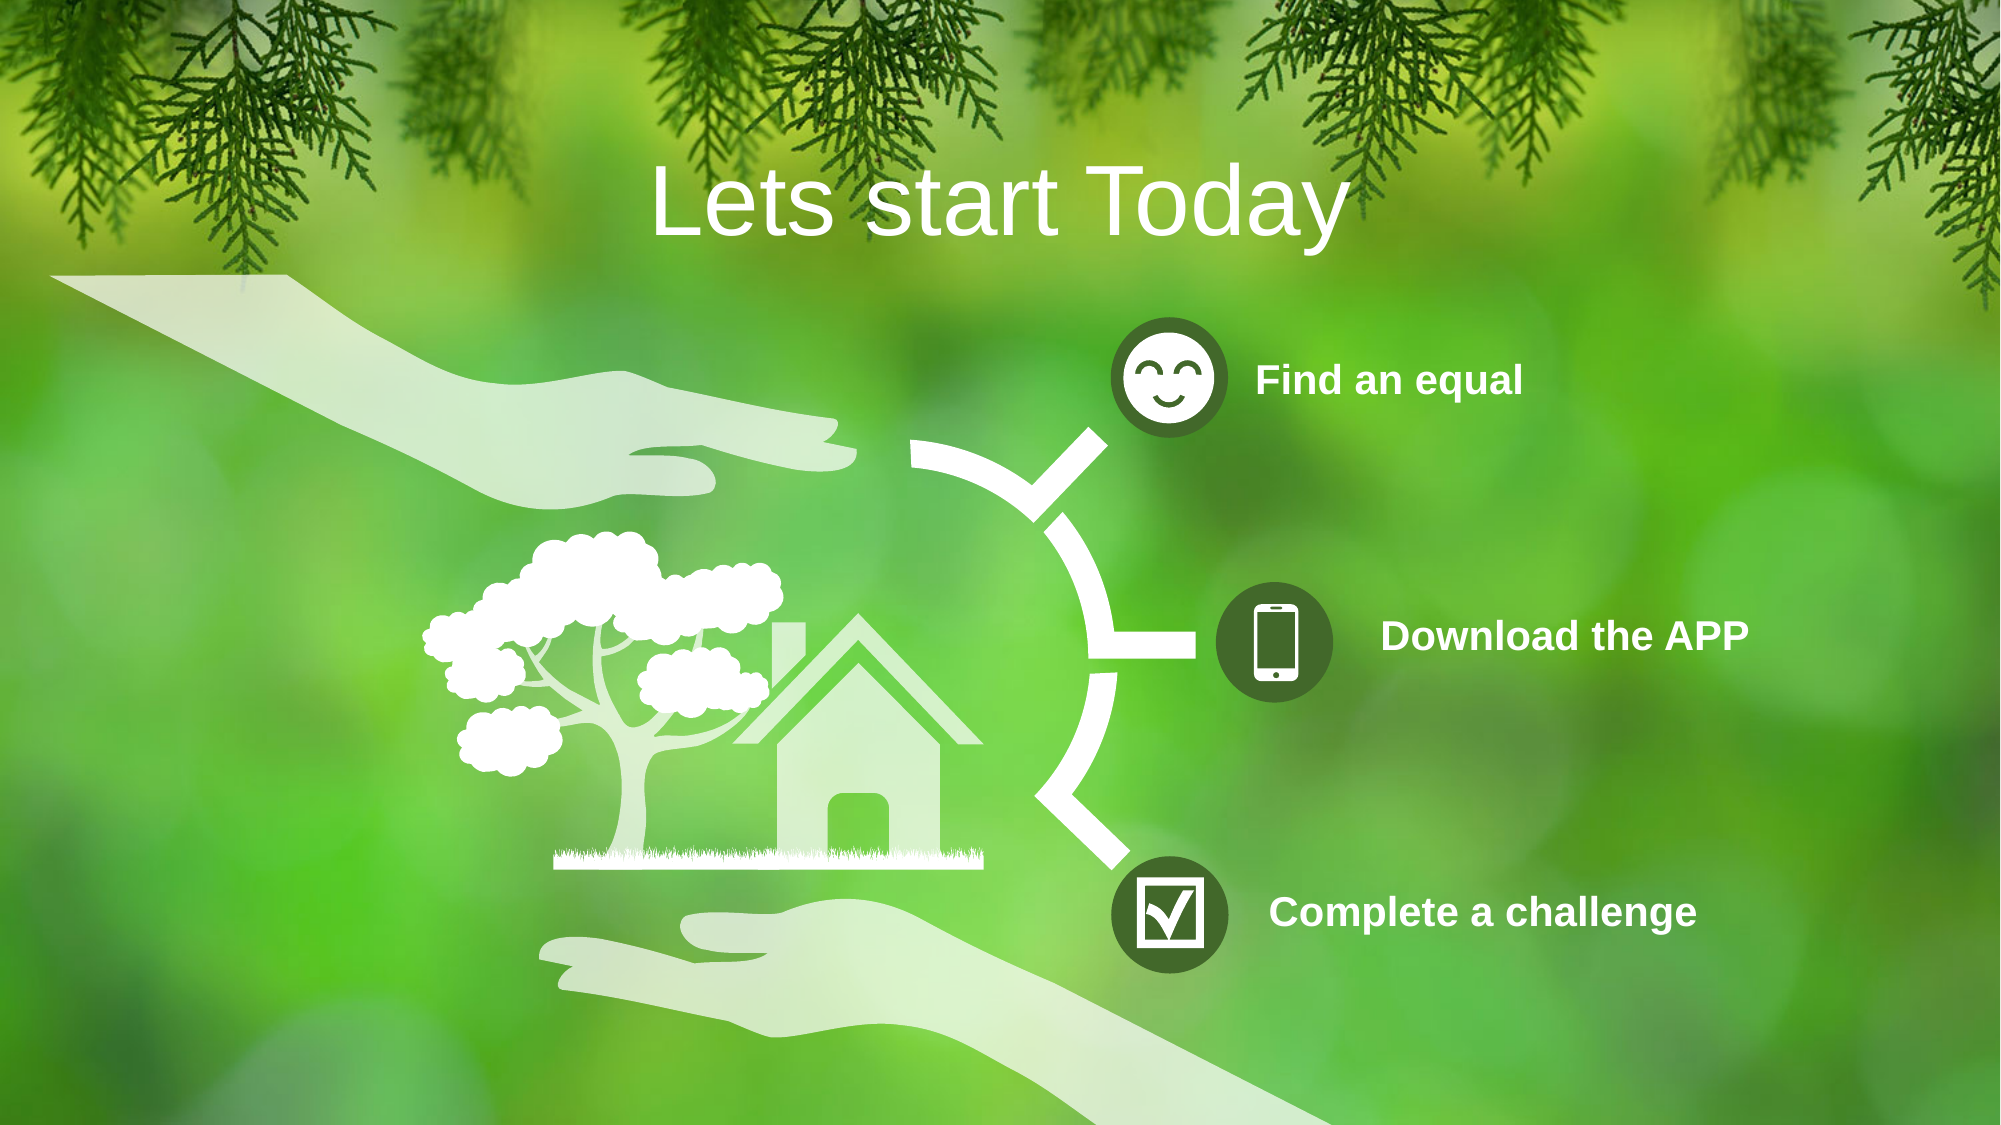

Lets start Today

Find an equal

Download the APP

Complete a challenge